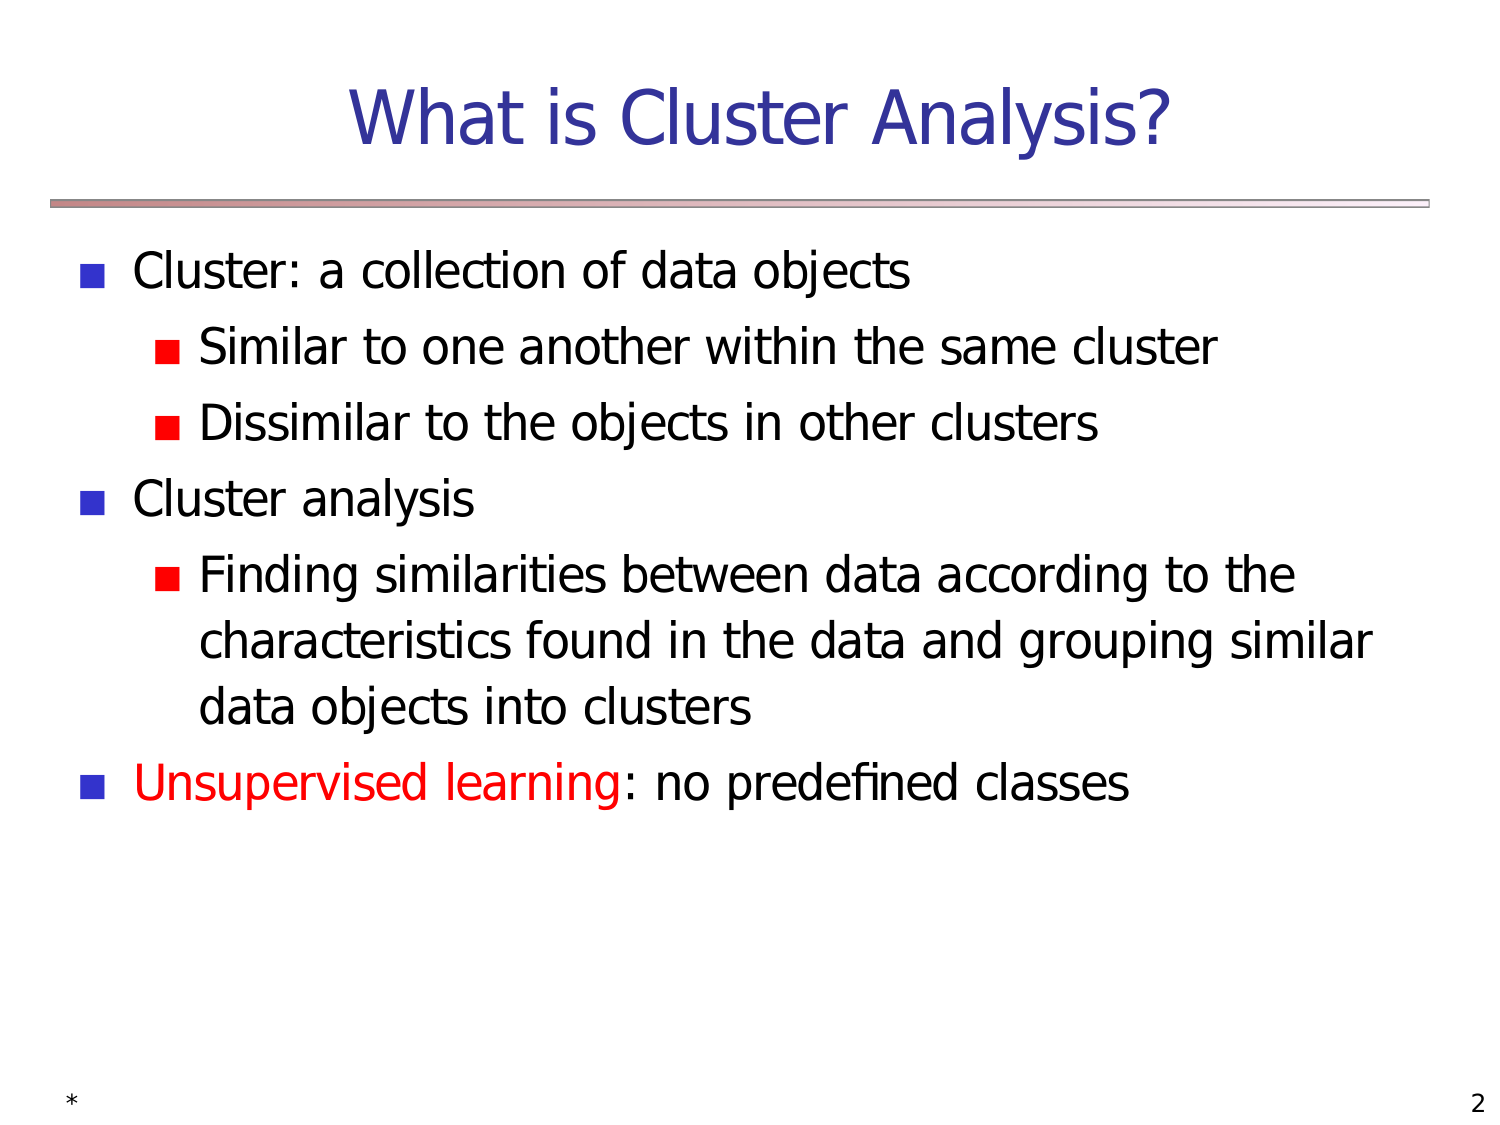

# What is Cluster Analysis?
Cluster: a collection of data objects
Similar to one another within the same cluster
Dissimilar to the objects in other clusters
Cluster analysis
Finding similarities between data according to the characteristics found in the data and grouping similar data objects into clusters
Unsupervised learning: no predefined classes
*
2